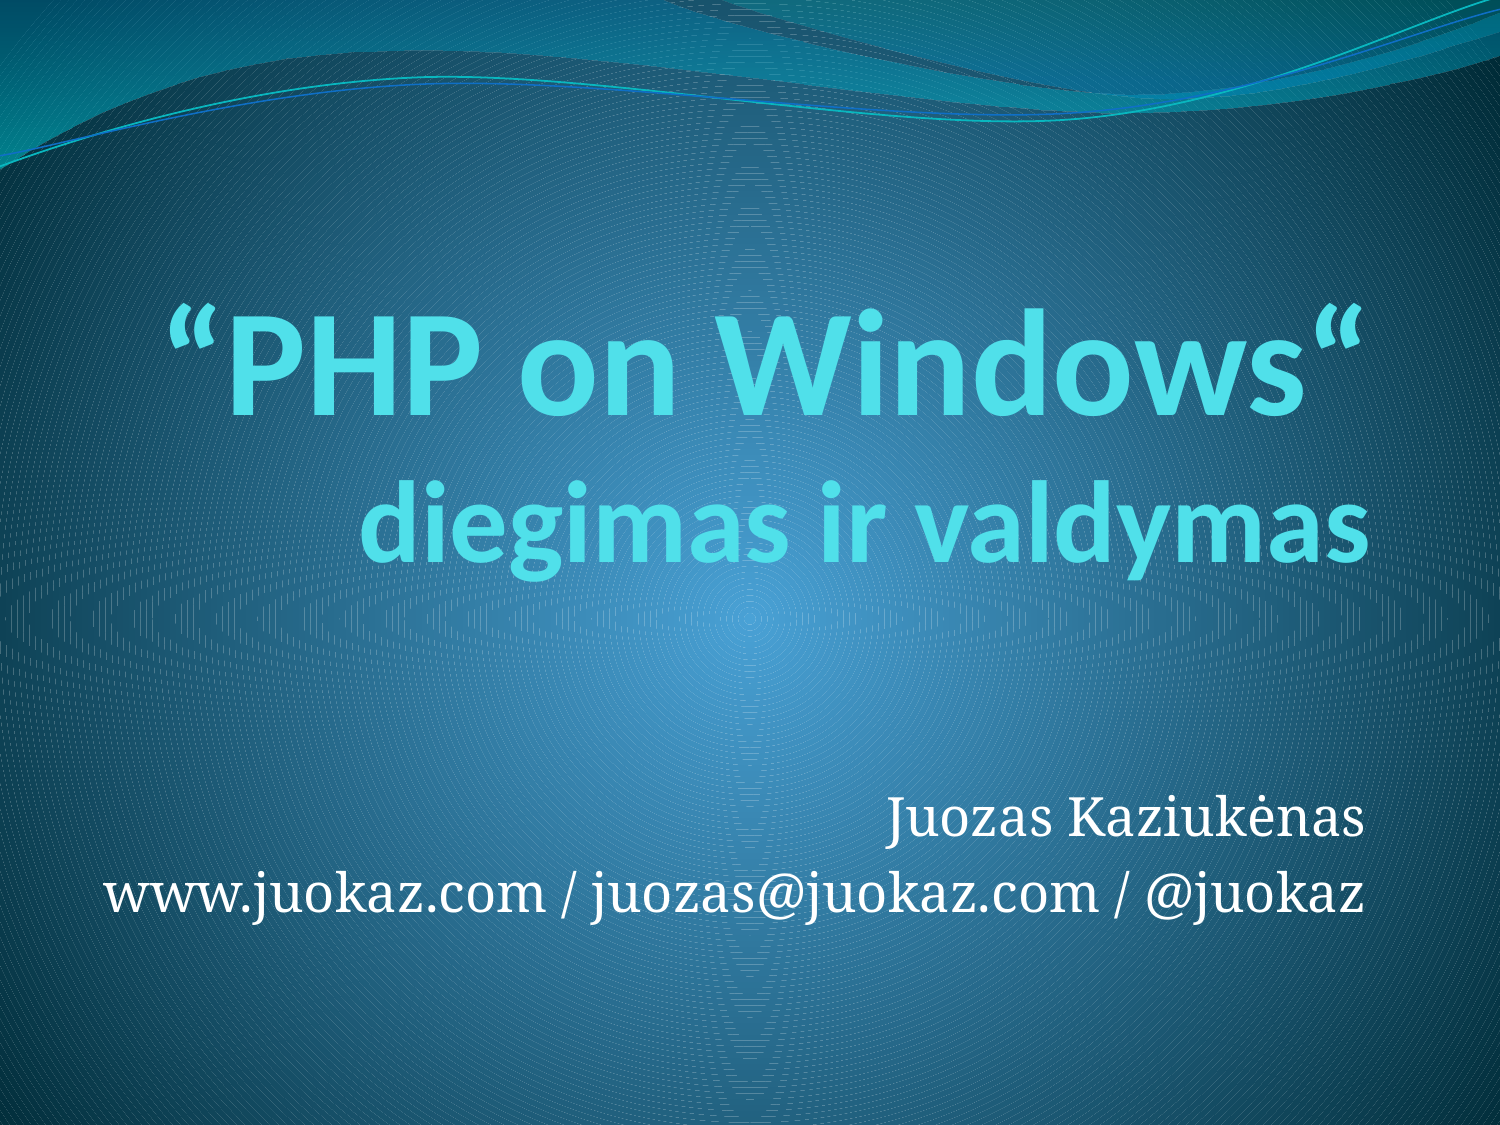

# “PHP on Windows“ diegimas ir valdymas
Juozas Kaziukėnas
www.juokaz.com / juozas@juokaz.com / @juokaz